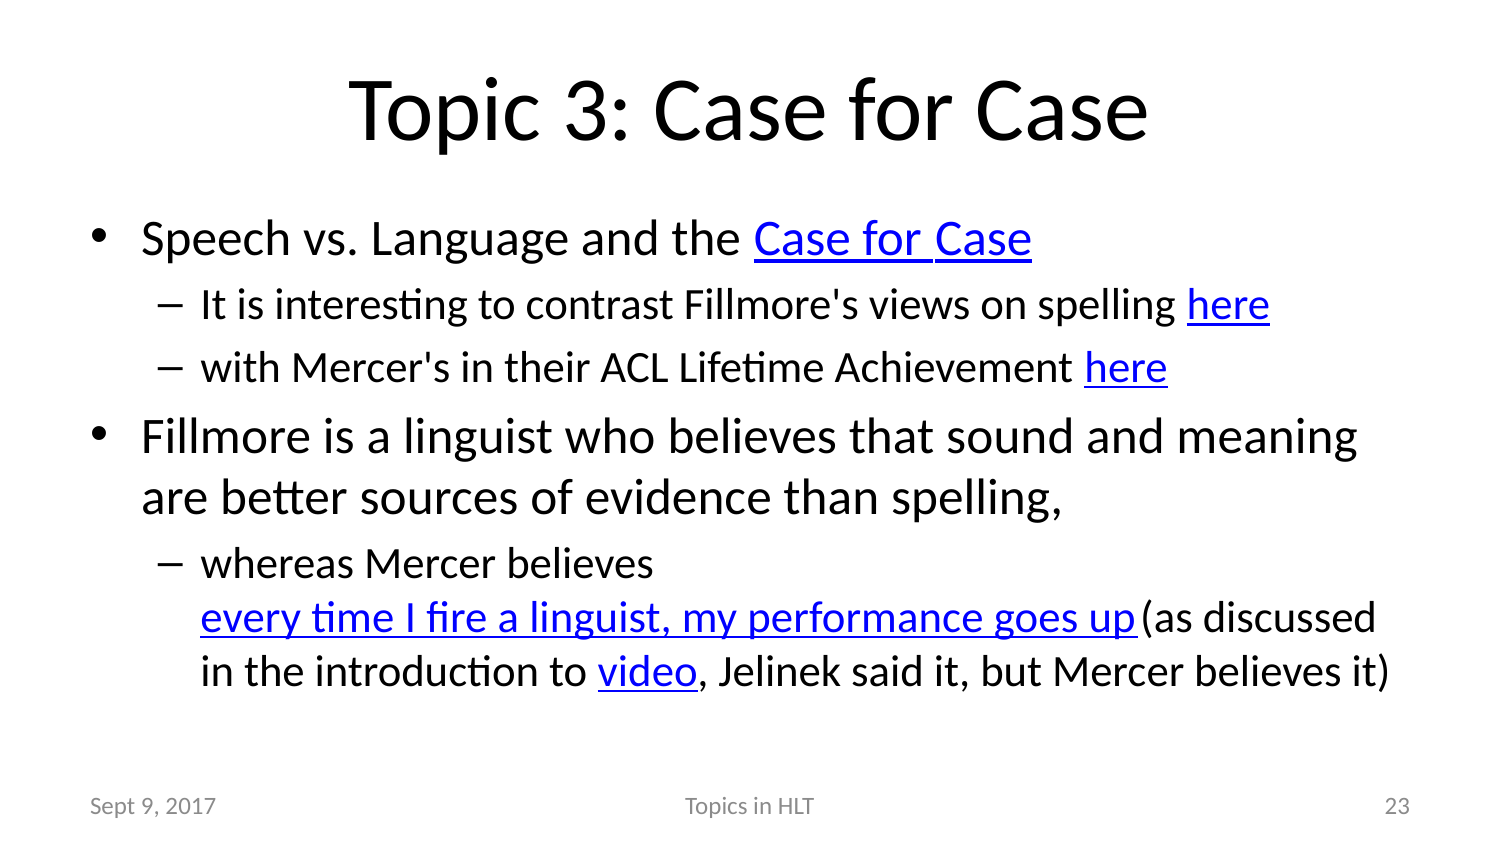

# Topic 3: Case for Case
Speech vs. Language and the Case for Case
It is interesting to contrast Fillmore's views on spelling here
with Mercer's in their ACL Lifetime Achievement here
Fillmore is a linguist who believes that sound and meaning are better sources of evidence than spelling,
whereas Mercer believes every time I fire a linguist, my performance goes up (as discussed in the introduction to video, Jelinek said it, but Mercer believes it)
Sept 9, 2017
Topics in HLT
23